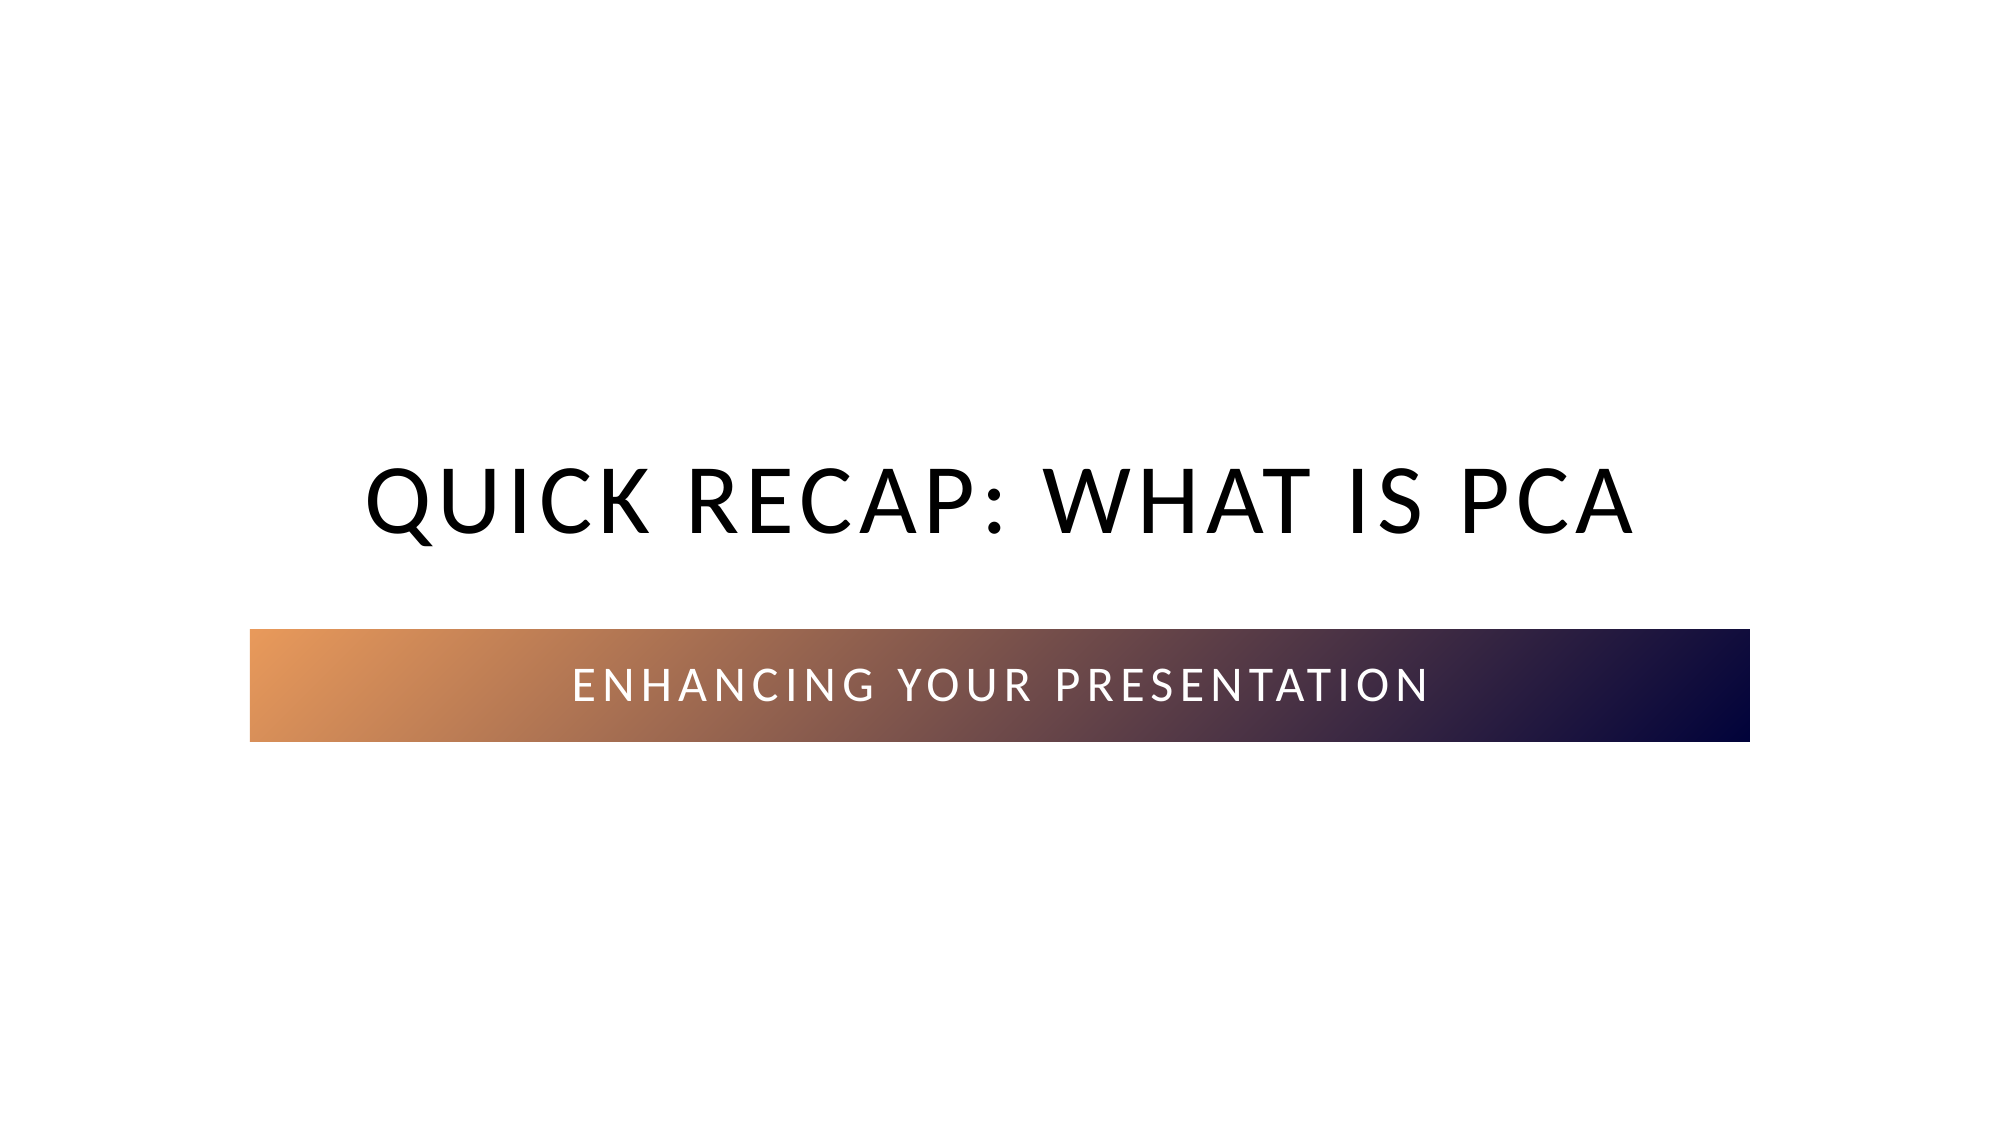

# Quick recap: what is pca
ENHANCING YOUR PRESENTATION